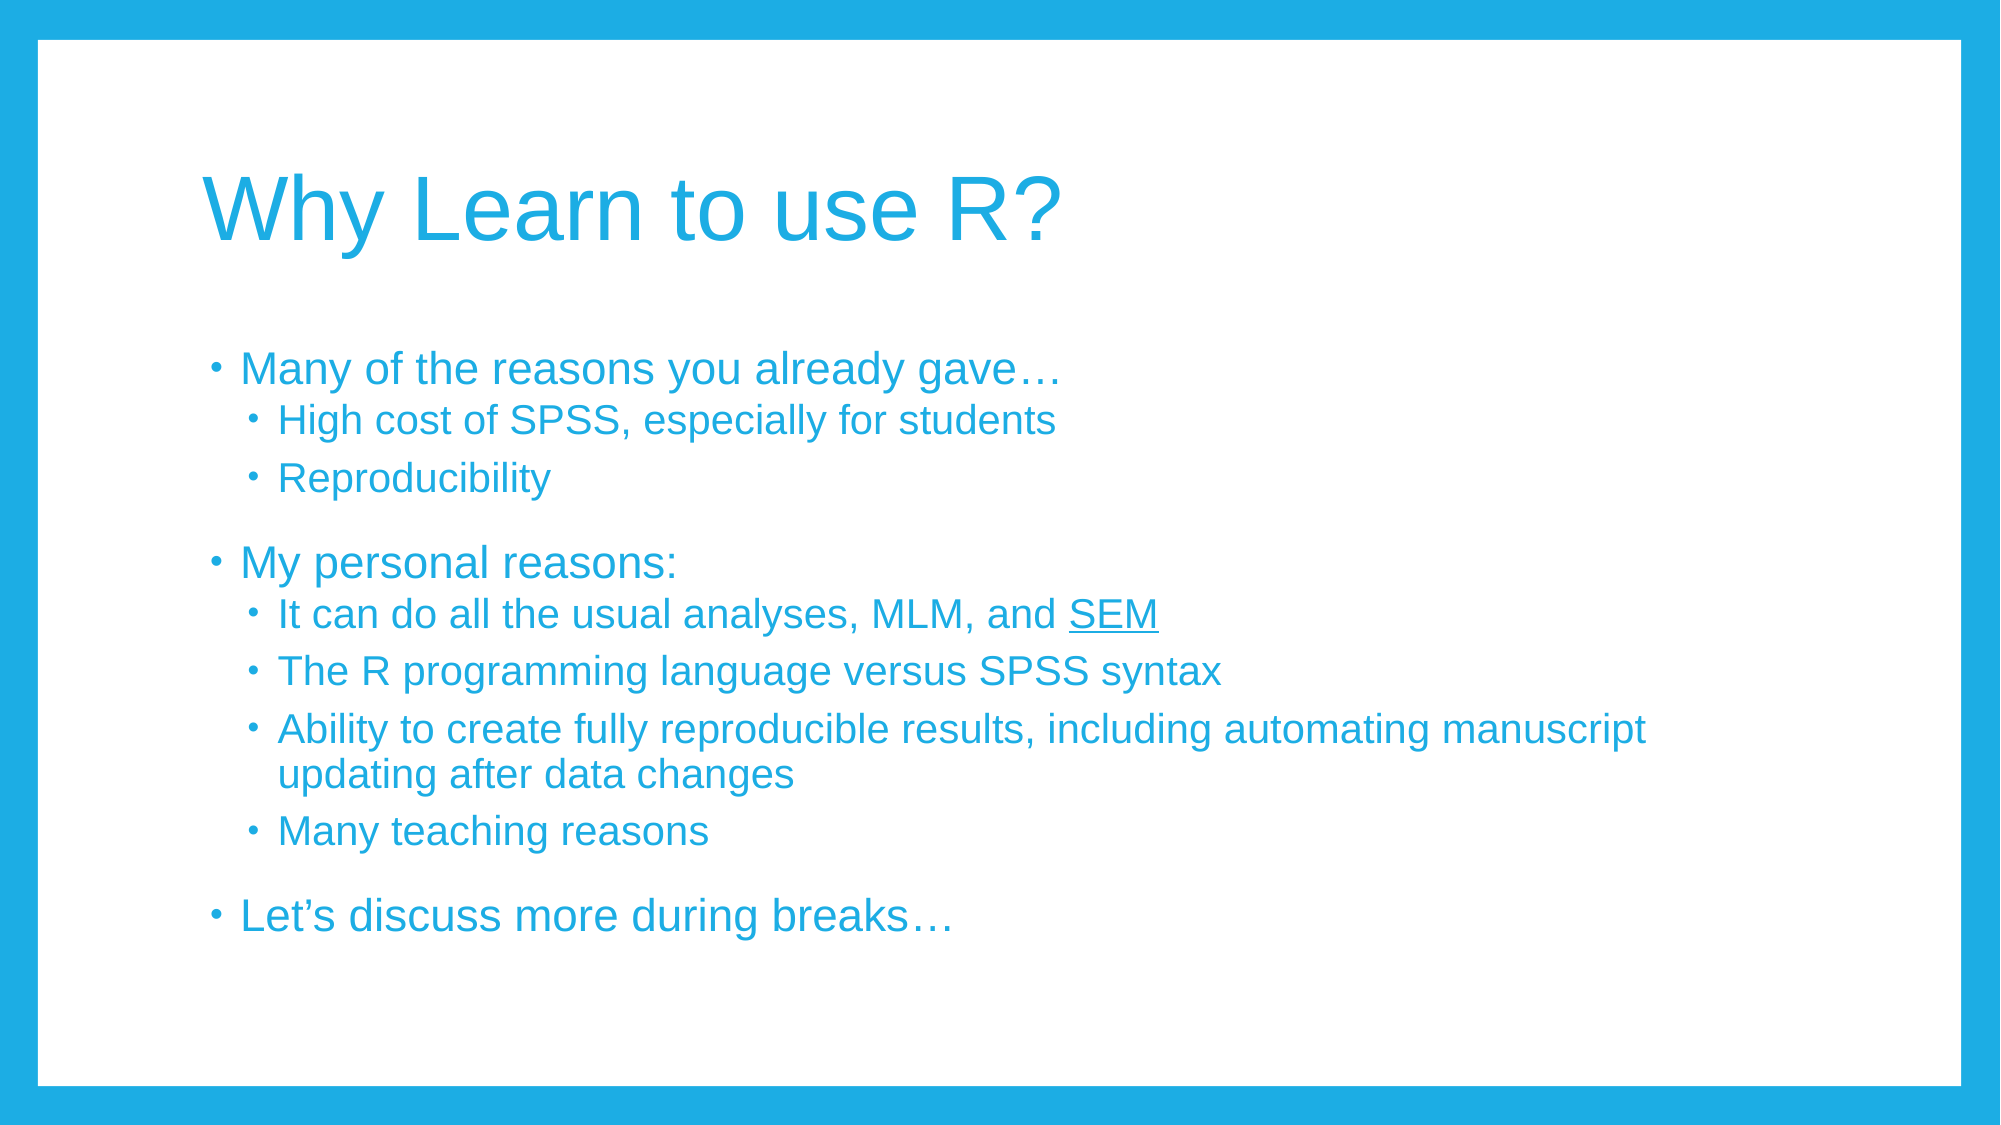

# Why Learn to use R?
Many of the reasons you already gave…
High cost of SPSS, especially for students
Reproducibility
My personal reasons:
It can do all the usual analyses, MLM, and SEM
The R programming language versus SPSS syntax
Ability to create fully reproducible results, including automating manuscript updating after data changes
Many teaching reasons
Let’s discuss more during breaks…